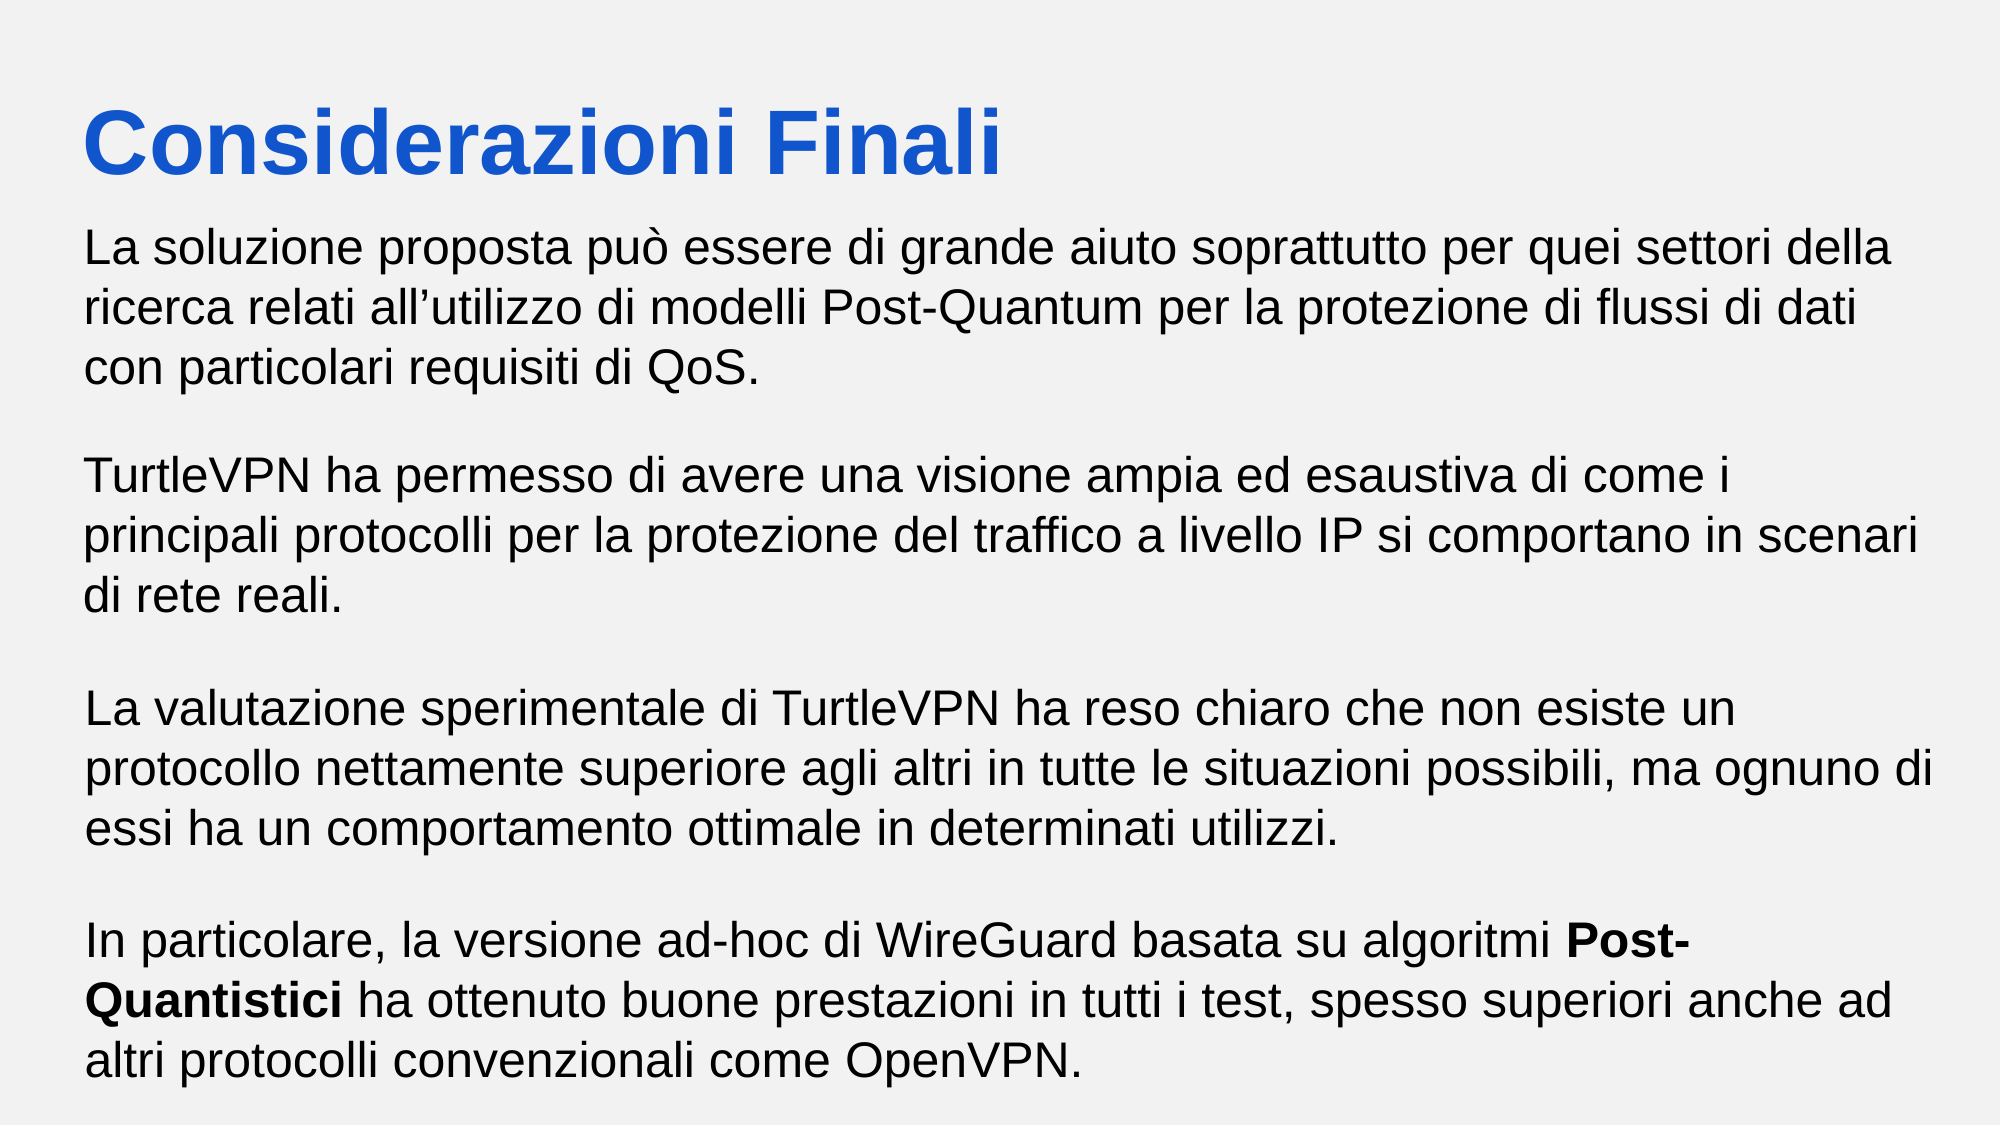

Considerazioni Finali
La soluzione proposta può essere di grande aiuto soprattutto per quei settori della ricerca relati all’utilizzo di modelli Post-Quantum per la protezione di flussi di dati con particolari requisiti di QoS.
TurtleVPN ha permesso di avere una visione ampia ed esaustiva di come i principali protocolli per la protezione del traffico a livello IP si comportano in scenari di rete reali.
La valutazione sperimentale di TurtleVPN ha reso chiaro che non esiste un protocollo nettamente superiore agli altri in tutte le situazioni possibili, ma ognuno di essi ha un comportamento ottimale in determinati utilizzi.
In particolare, la versione ad-hoc di WireGuard basata su algoritmi Post-Quantistici ha ottenuto buone prestazioni in tutti i test, spesso superiori anche ad altri protocolli convenzionali come OpenVPN.